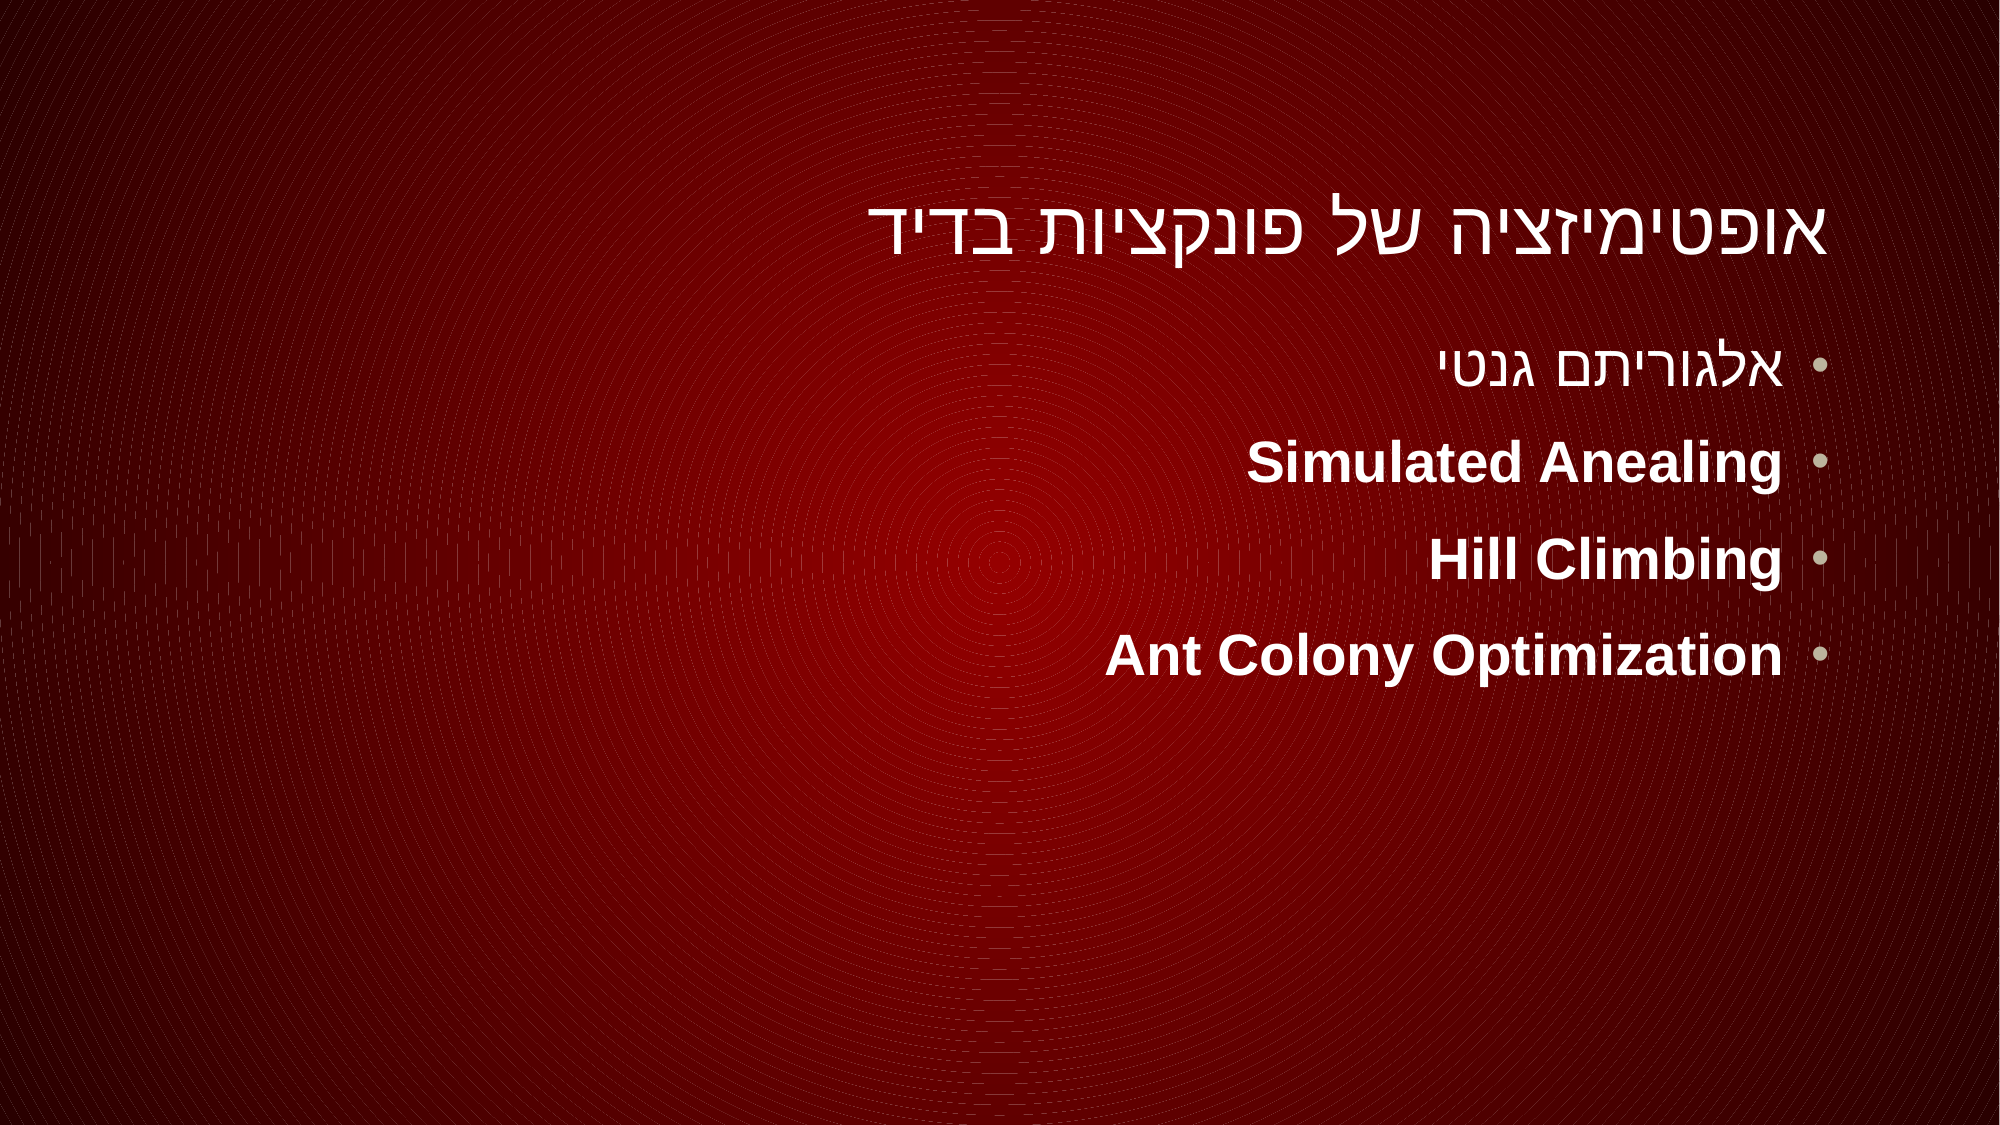

# אופטימיזציה של פונקציות בדיד
אלגוריתם גנטי
Simulated Anealing
Hill Climbing
Ant Colony Optimization